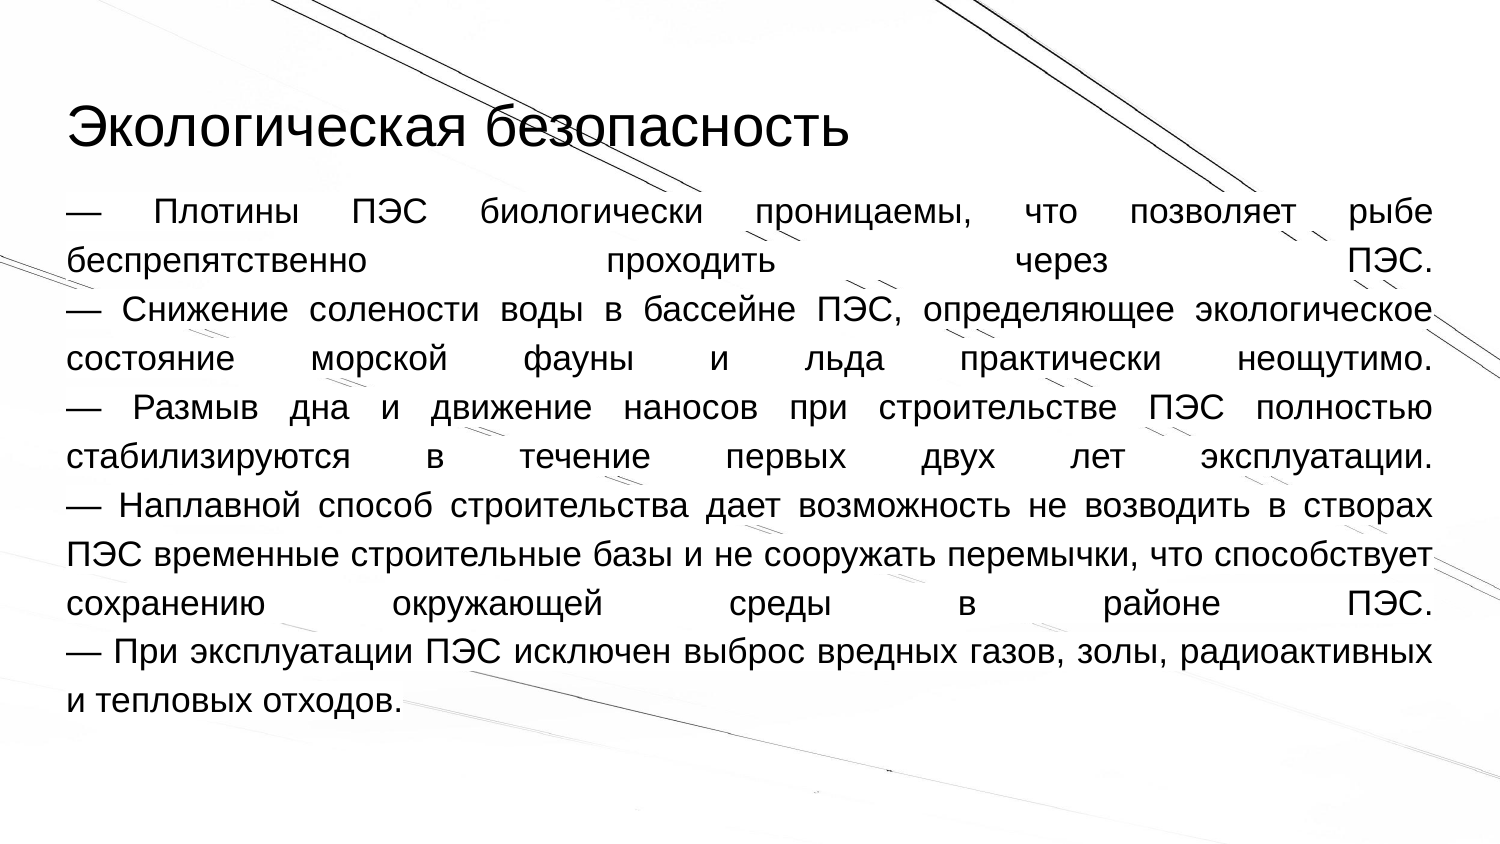

# Экологическая безопасность
— Плотины ПЭС биологически проницаемы, что позволяет рыбе беспрепятственно проходить через ПЭС.
— Снижение солености воды в бассейне ПЭС, определяющее экологическое состояние морской фауны и льда практически неощутимо.
— Размыв дна и движение наносов при строительстве ПЭС полностью стабилизируются в течение первых двух лет эксплуатации.
— Наплавной способ строительства дает возможность не возводить в створах ПЭС временные строительные базы и не сооружать перемычки, что способствует сохранению окружающей среды в районе ПЭС.
— При эксплуатации ПЭС исключен выброс вредных газов, золы, радиоактивных и тепловых отходов.